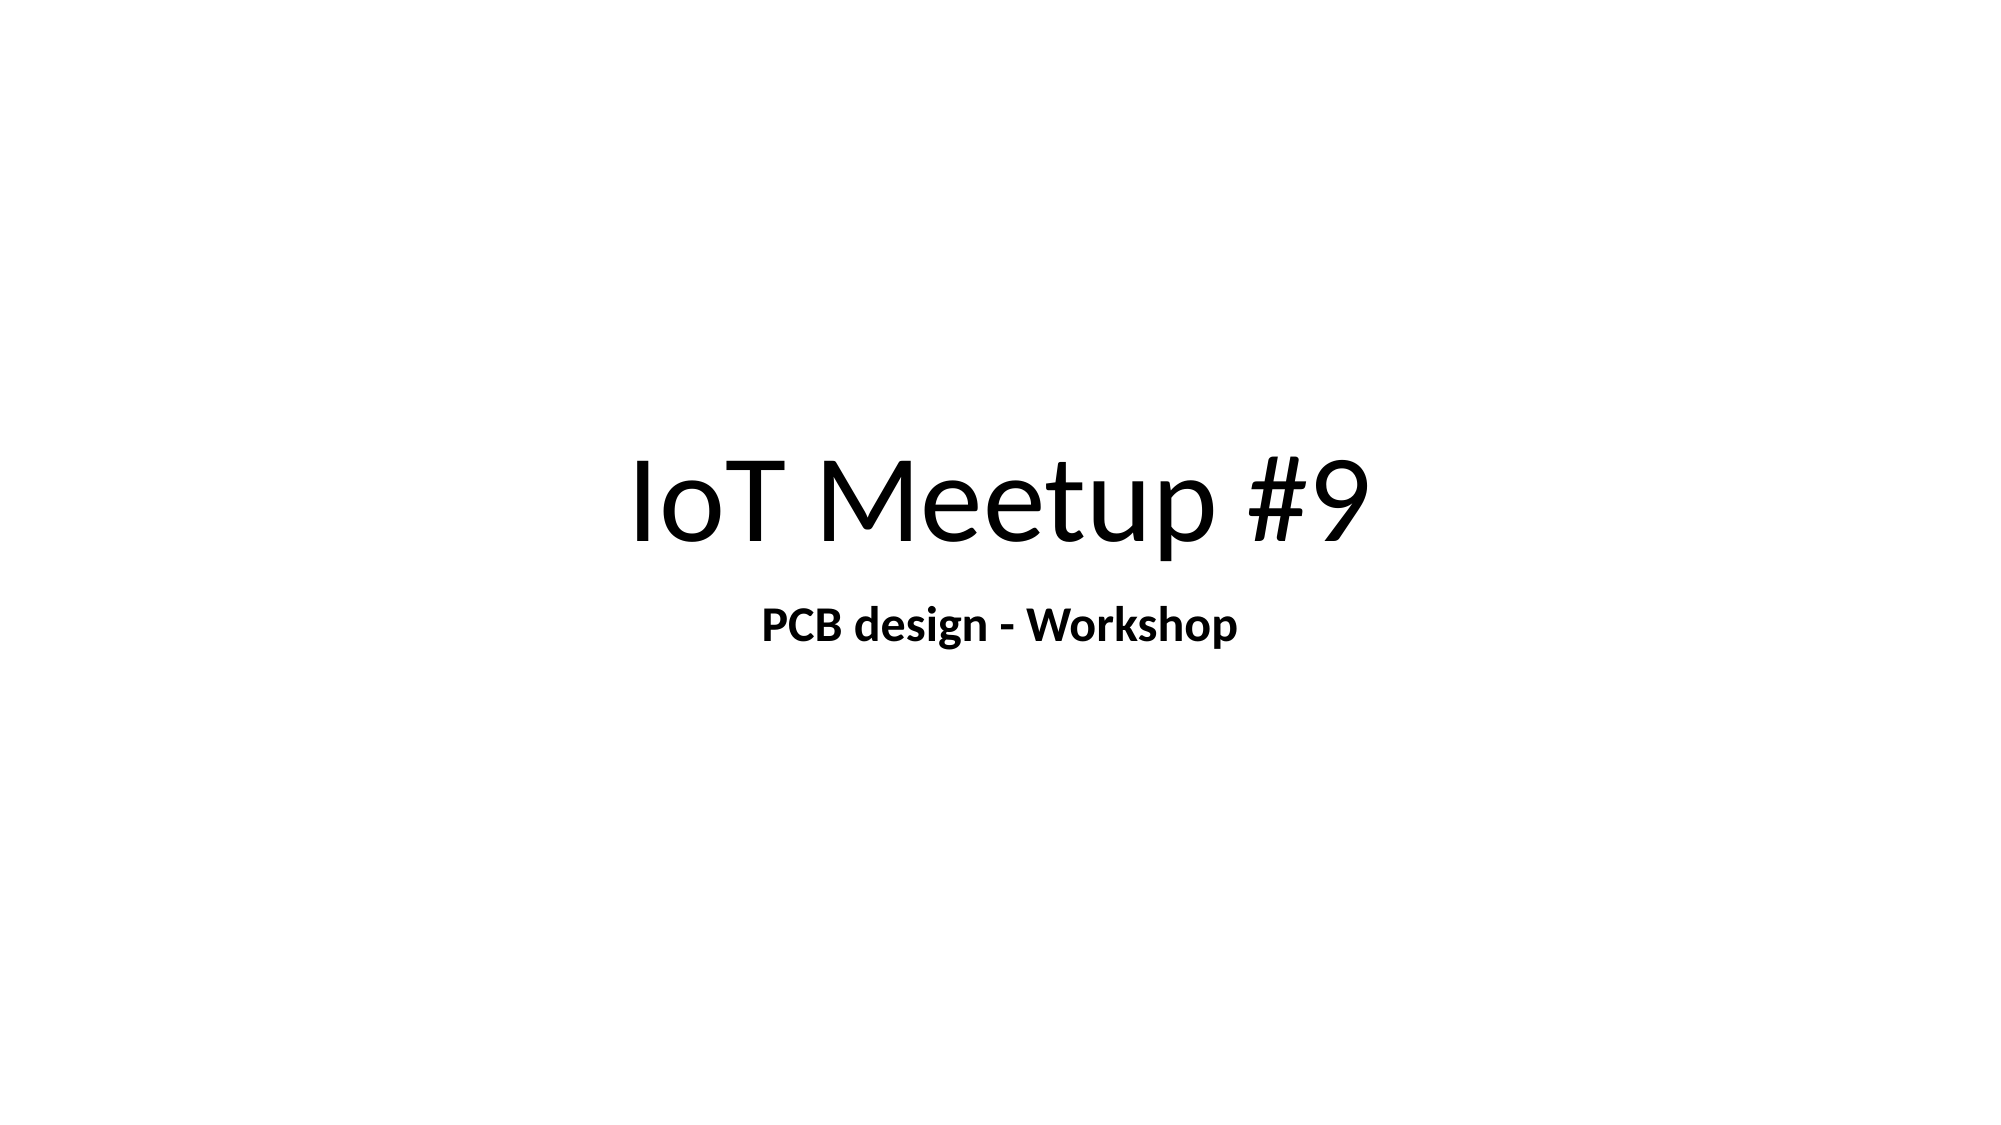

# IoT Meetup #9
PCB design - Workshop